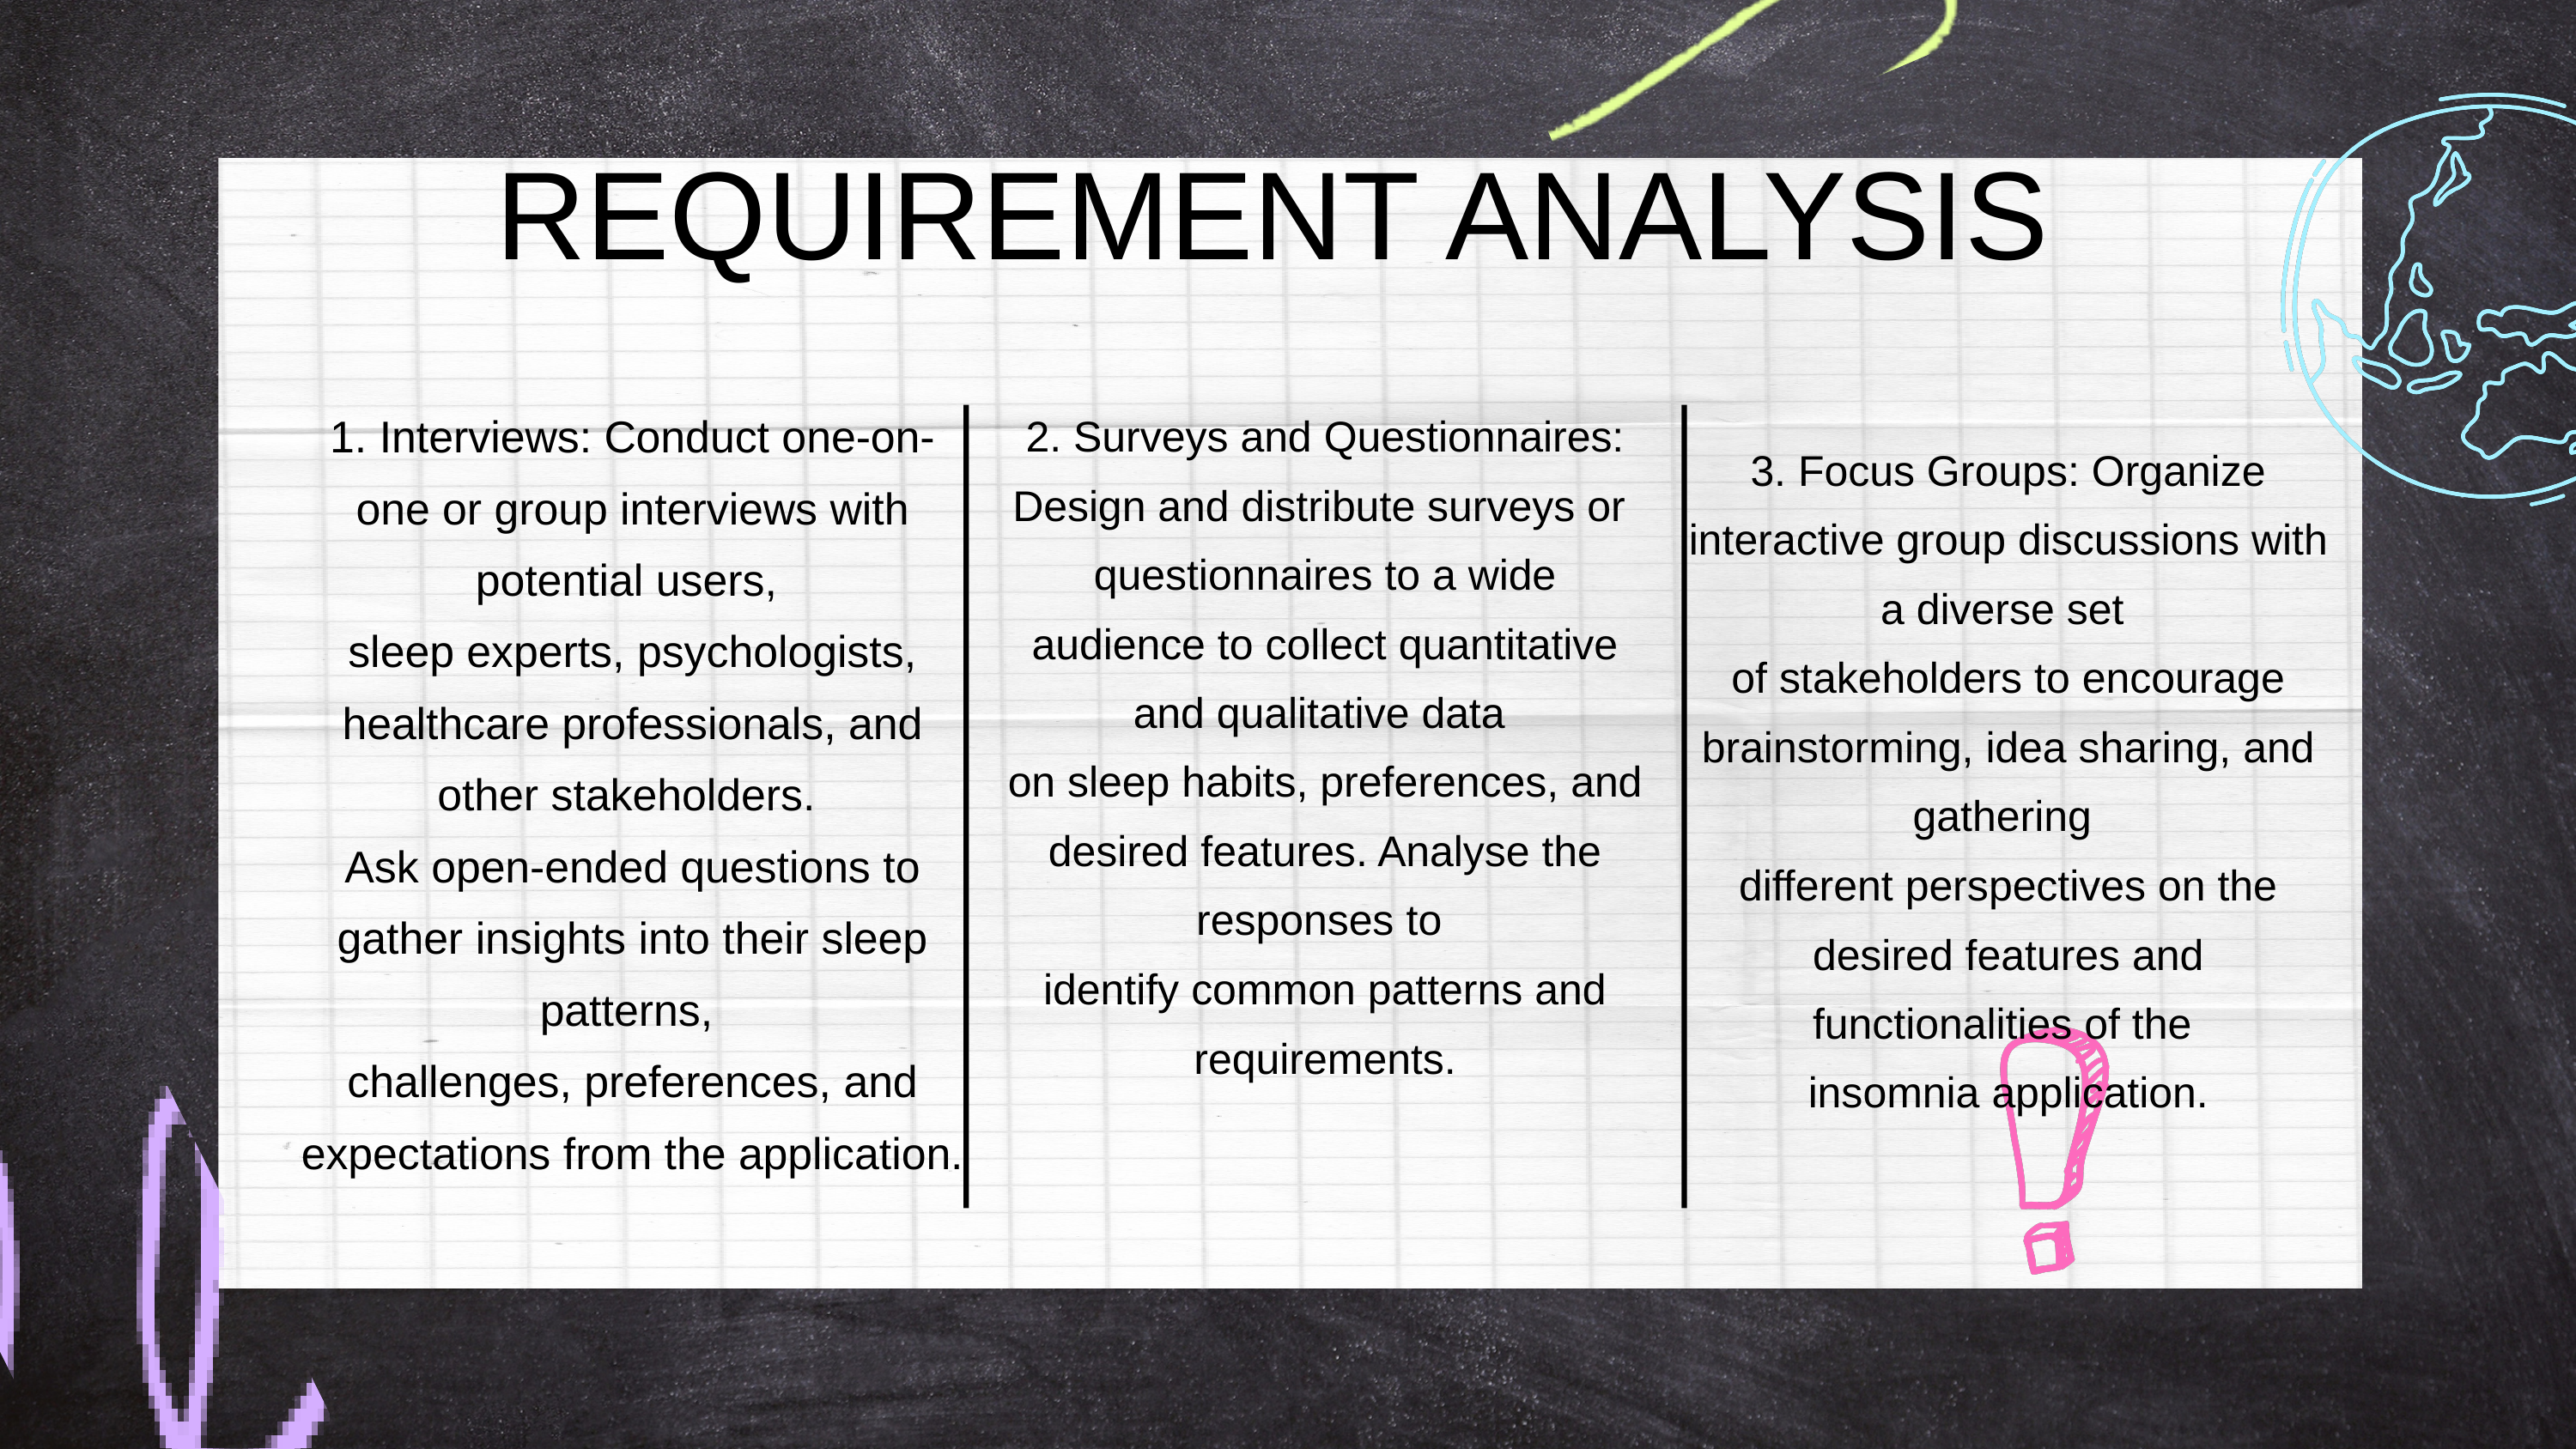

REQUIREMENT ANALYSIS
1. Interviews: Conduct one-on-one or group interviews with potential users,
sleep experts, psychologists, healthcare professionals, and other stakeholders.
Ask open-ended questions to gather insights into their sleep patterns,
challenges, preferences, and expectations from the application.

2. Surveys and Questionnaires: Design and distribute surveys or
questionnaires to a wide audience to collect quantitative and qualitative data
on sleep habits, preferences, and desired features. Analyse the responses to
identify common patterns and requirements.

3. Focus Groups: Organize interactive group discussions with a diverse set
of stakeholders to encourage brainstorming, idea sharing, and gathering
different perspectives on the desired features and functionalities of the
insomnia application.